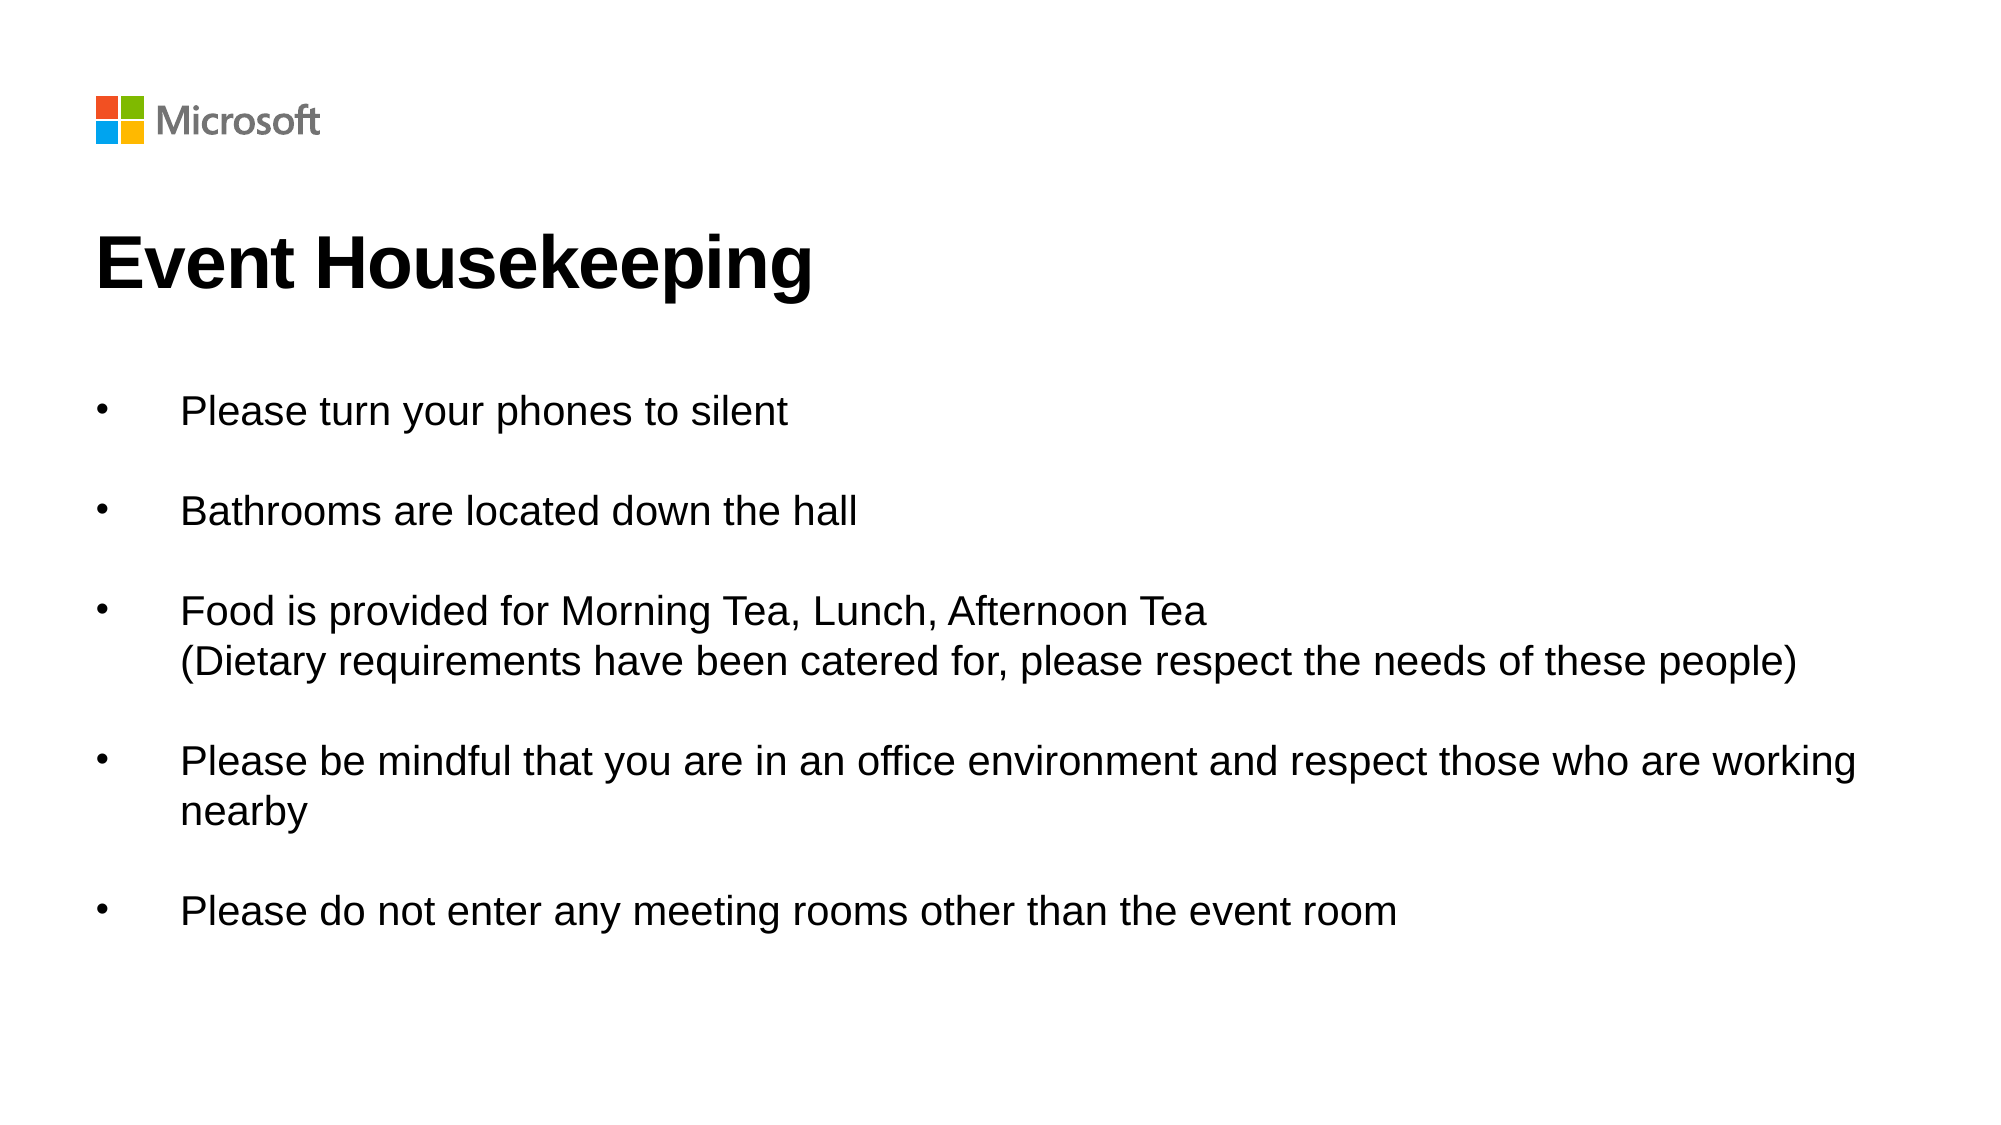

Event Housekeeping
Please turn your phones to silent

Bathrooms are located down the hall

Food is provided for Morning Tea, Lunch, Afternoon Tea
(Dietary requirements have been catered for, please respect the needs of these people)

Please be mindful that you are in an office environment and respect those who are working nearby

Please do not enter any meeting rooms other than the event room